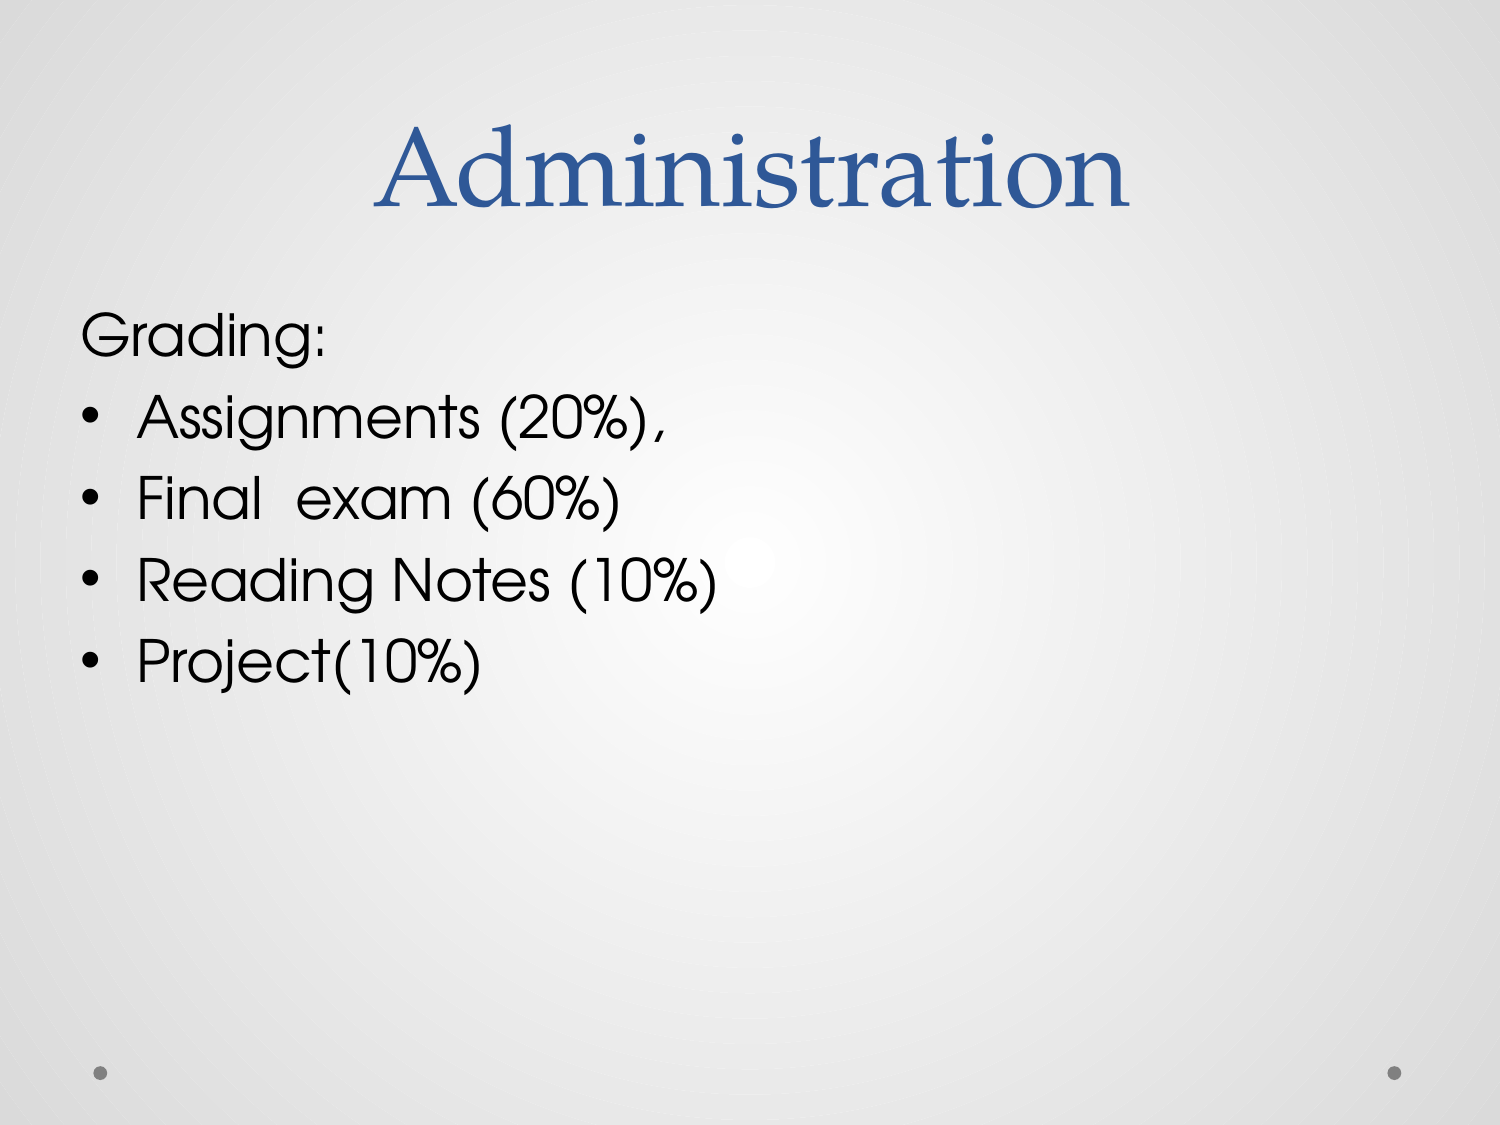

# Administration
Grading:
Assignments (20%),
Final  exam (60%)
Reading Notes (10%)
Project(10%)